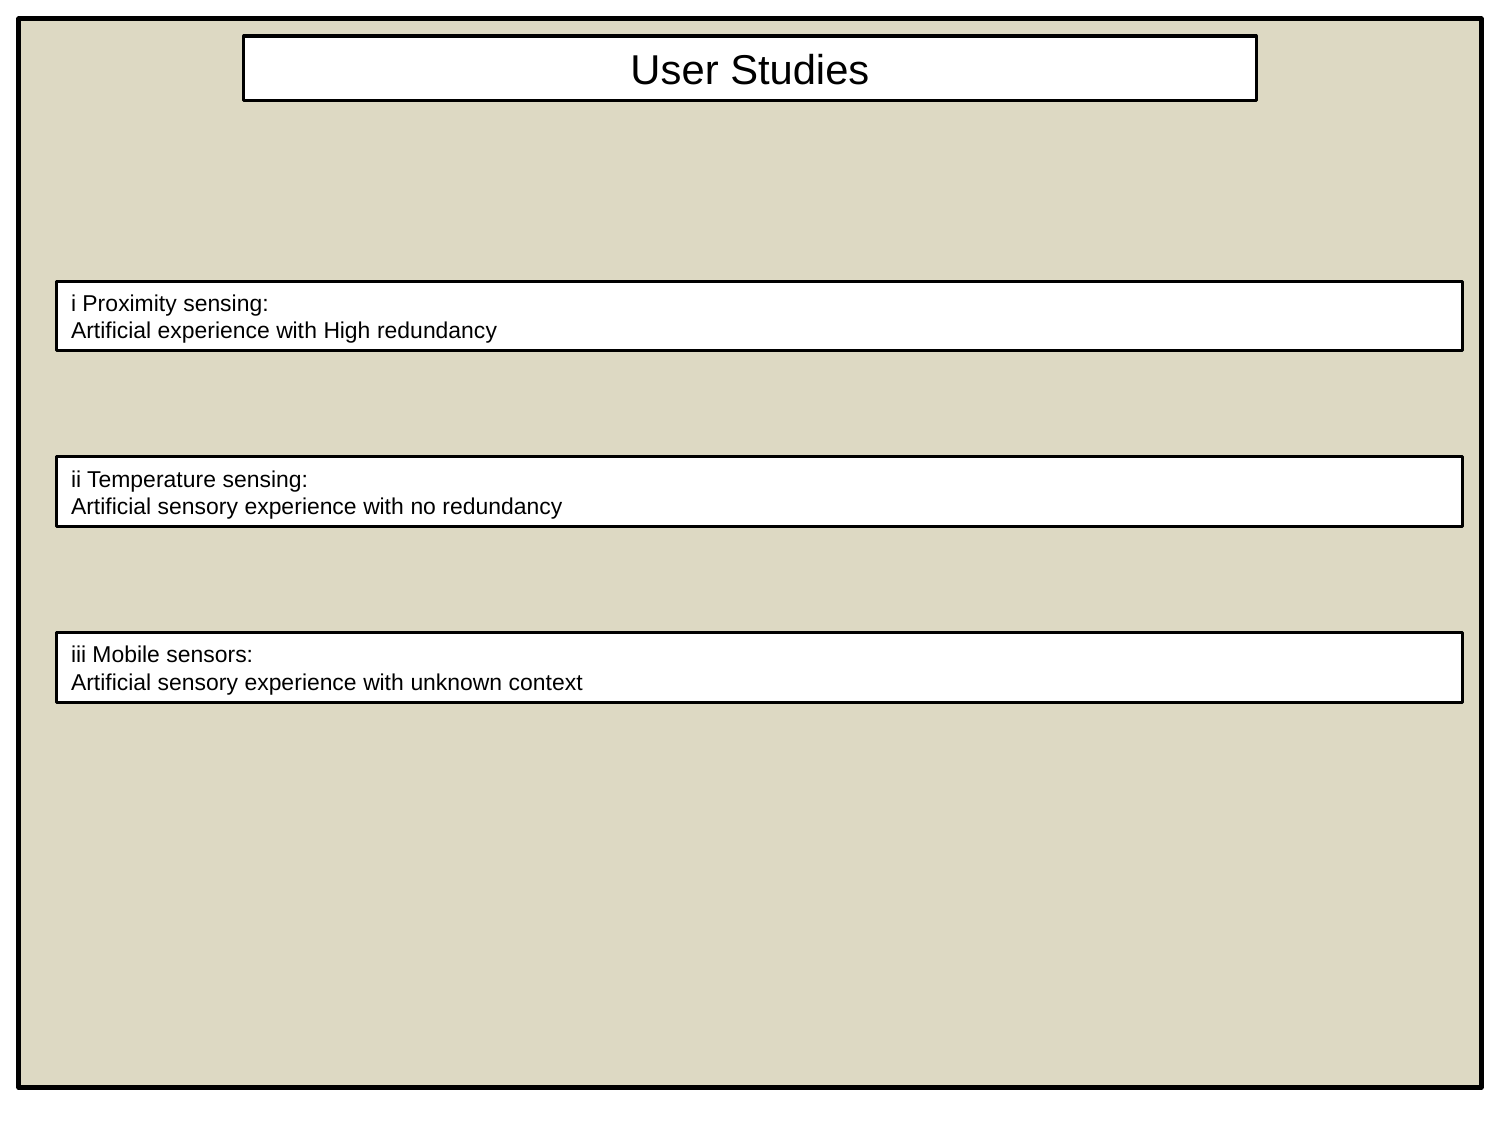

User Studies
i Proximity sensing:
Artificial experience with High redundancy
ii Temperature sensing:
Artificial sensory experience with no redundancy
iii Mobile sensors:
Artificial sensory experience with unknown context